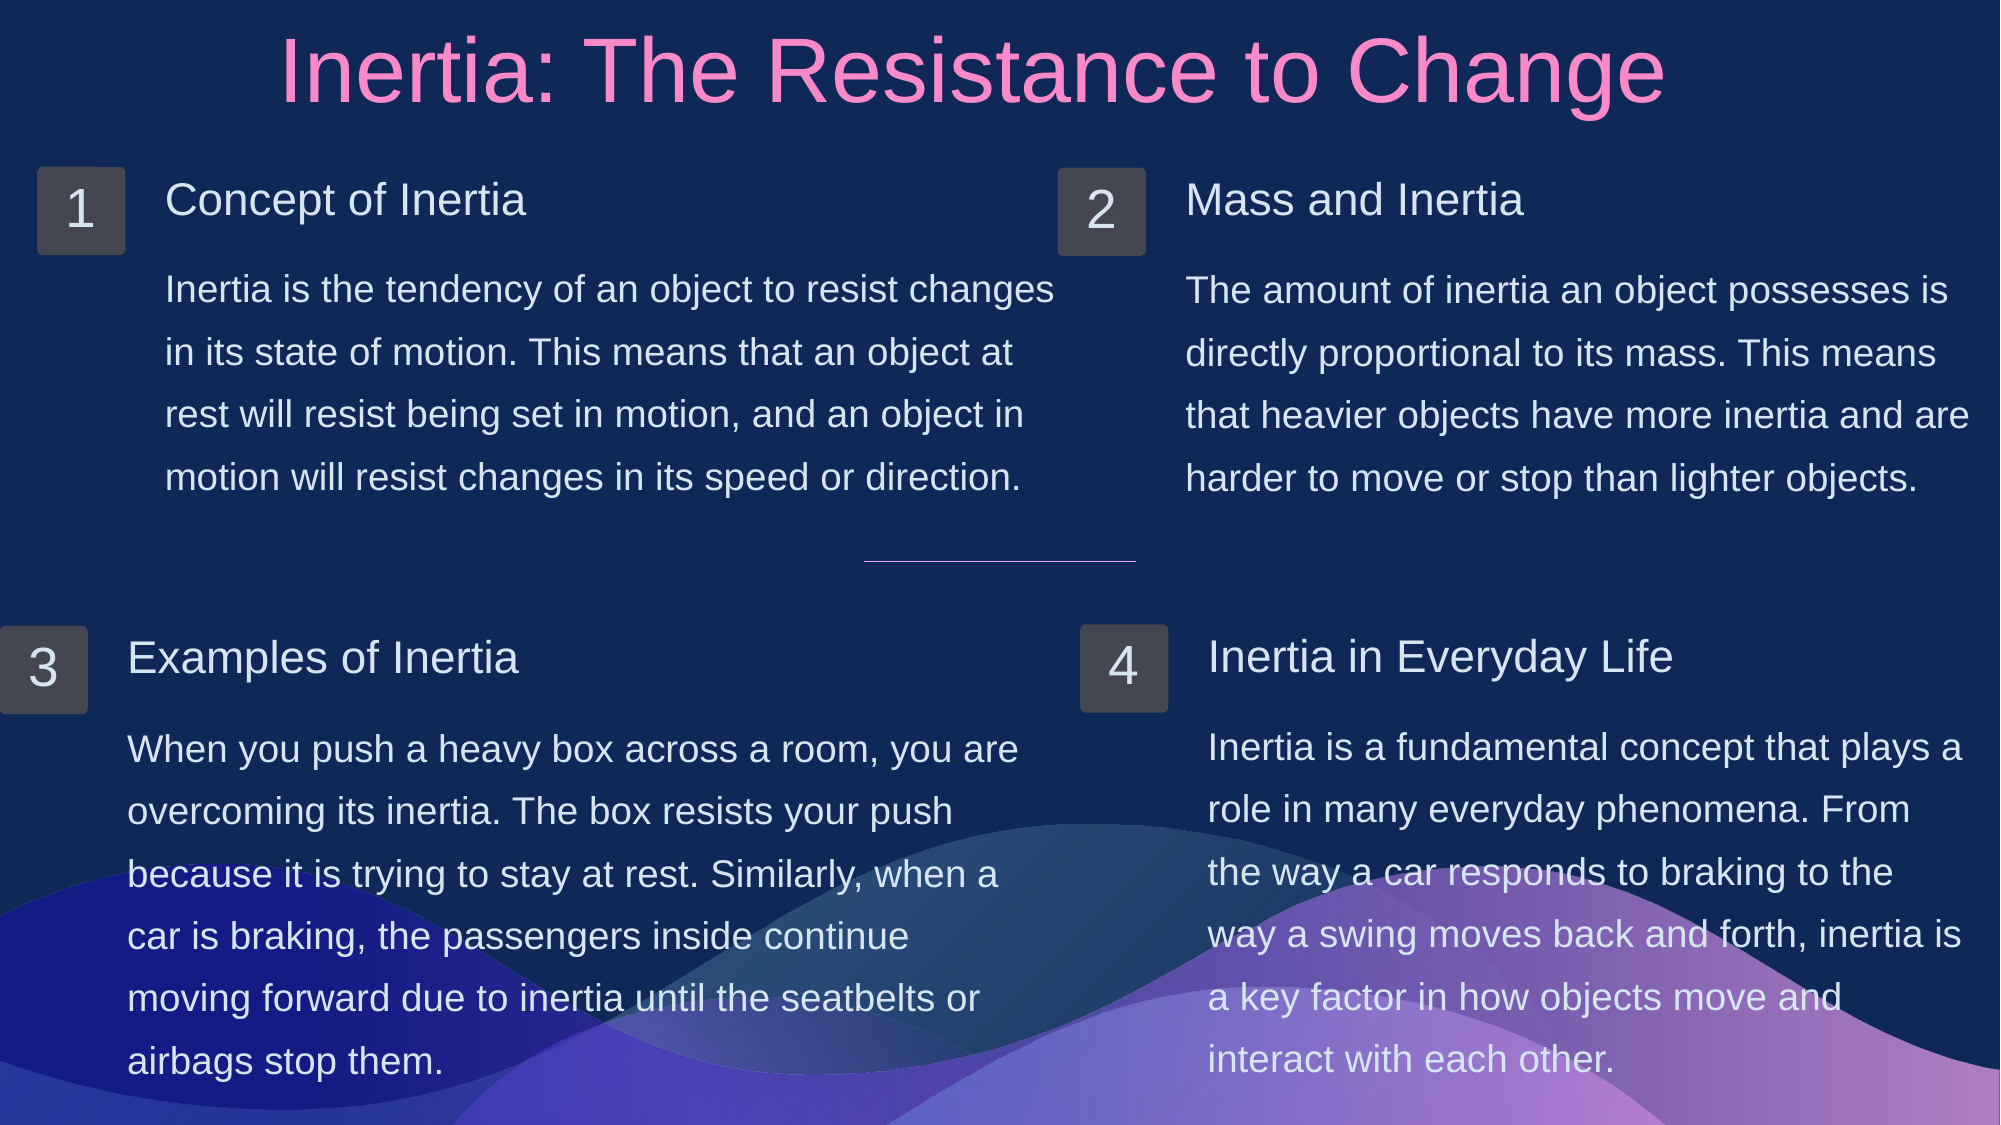

Inertia: The Resistance to Change

Concept of Inertia

Mass and Inertia
1
2
Inertia is the tendency of an object to resist changes in its state of motion. This means that an object at rest will resist being set in motion, and an object in motion will resist changes in its speed or direction.
The amount of inertia an object possesses is directly proportional to its mass. This means that heavier objects have more inertia and are harder to move or stop than lighter objects.

Inertia in Everyday Life

Examples of Inertia
4
3
Inertia is a fundamental concept that plays a role in many everyday phenomena. From the way a car responds to braking to the way a swing moves back and forth, inertia is a key factor in how objects move and interact with each other.
When you push a heavy box across a room, you are overcoming its inertia. The box resists your push because it is trying to stay at rest. Similarly, when a car is braking, the passengers inside continue moving forward due to inertia until the seatbelts or airbags stop them.